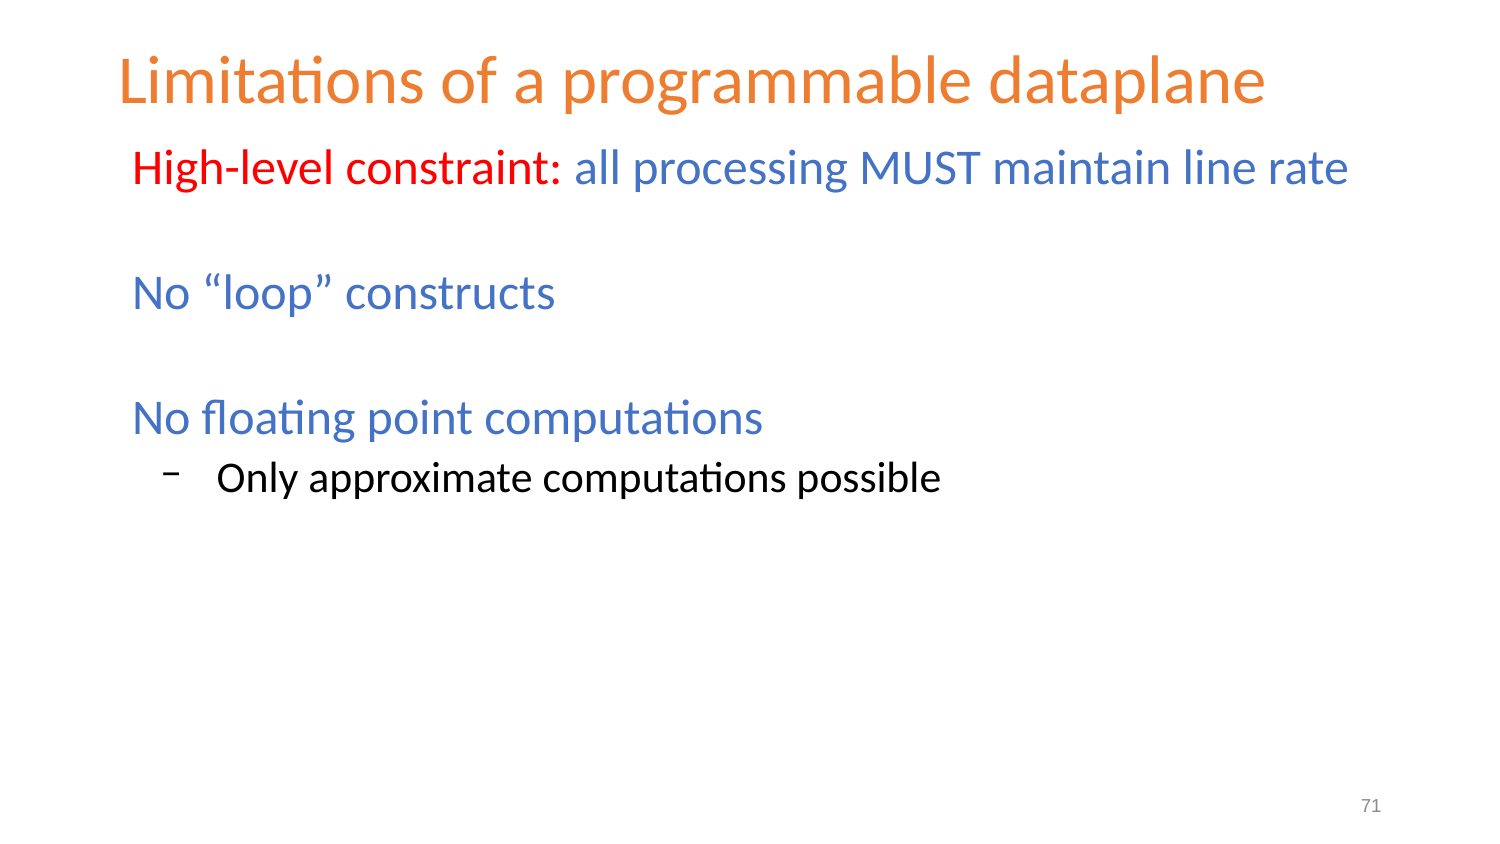

# Limitations of a programmable dataplane
High-level constraint: all processing MUST maintain line rate

No “loop” constructs

No floating point computations
Only approximate computations possible

71